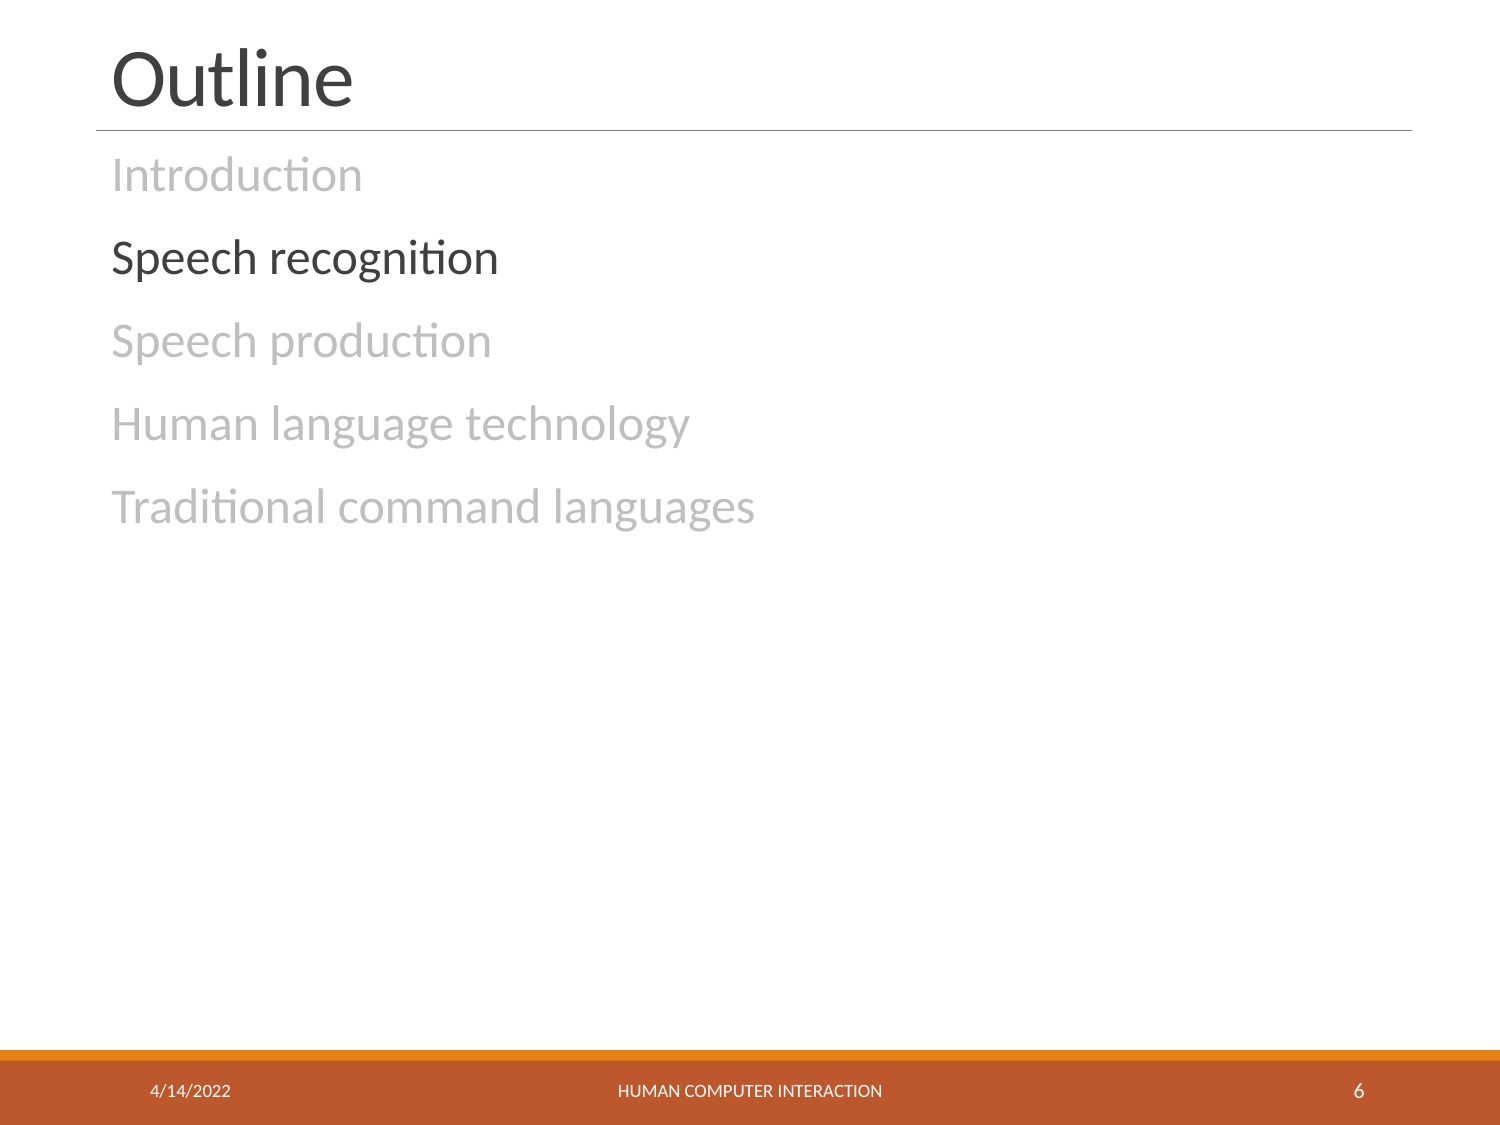

# Outline
Introduction
Speech recognition
Speech production
Human language technology
Traditional command languages
4/14/2022
Human Computer Interaction
6